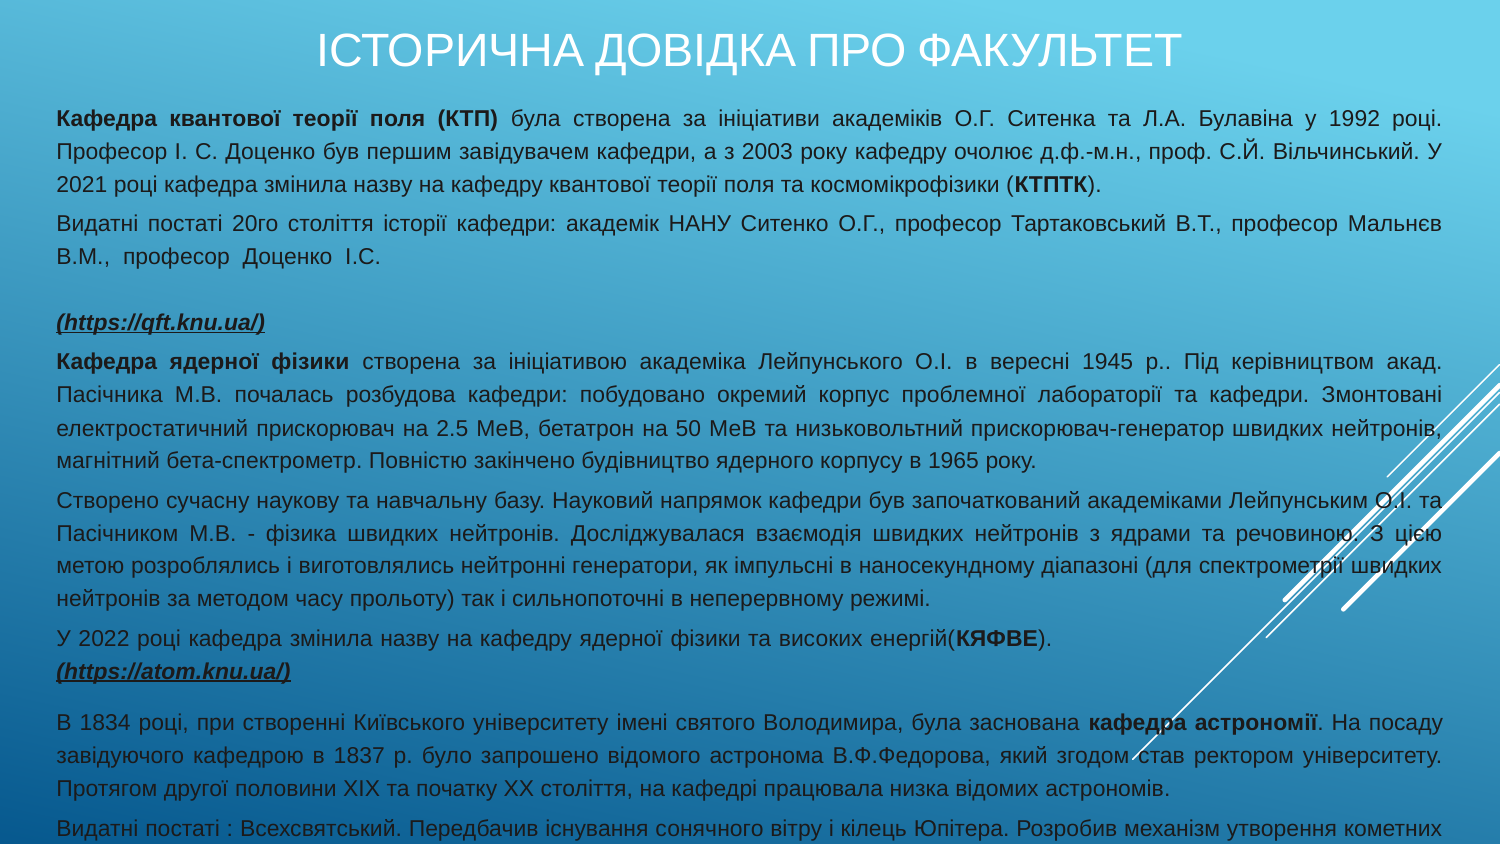

Історична довідка про факультет
Кафедра квантової теорії поля (КТП) була створена за ініціативи академіків О.Г. Ситенка та Л.А. Булавіна у 1992 році. Професор І. С. Доценко був першим завідувачем кафедри, а з 2003 року кафедру очолює д.ф.-м.н., проф. С.Й. Вільчинський. У 2021 році кафедра змінила назву на кафедру квантової теорії поля та космомікрофізики (КТПТК).
Видатні постаті 20го століття історії кафедри: академік НАНУ Ситенко О.Г., професор Тартаковський В.Т., професор Мальнєв В.М., професор Доценко І.С.   															        (https://qft.knu.ua/)
Кафедра ядерної фiзики створена за iнiцiативою академiка Лейпунського О.I. в вереснi 1945 р.. Пiд керiвництвом акад. Пасiчника М.В. почалась розбудова кафедри: побудовано окремий корпус проблемної лабораторiї та кафедри. Змонтованi електростатичний прискорювач на 2.5 МеВ, бетатрон на 50 МеВ та низьковольтний прискорювач-генератор швидких нейтронiв, магнiтний бета-спектрометр. Повнiстю закiнчено будiвництво ядерного корпусу в 1965 року.
Створено сучасну наукову та навчальну базу. Науковий напрямок кафедри був започаткований академiками Лейпунським О.I. та Пасiчником М.В. - фiзика швидких нейтронiв. Дослiджувалася взаємодiя швидких нейтронiв з ядрами та речовиною. З цiєю метою розроблялись і виготовлялись нейтроннi генератори, як iмпульснi в наносекундному дiапазонi (для спектрометрiї швидких нейтронiв за методом часу прольоту) так i сильнопоточнi в неперервному режимi.
У 2022 році кафедра змінила назву на кафедру ядерної фізики та високих енергій(КЯФВЕ).			    (https://atom.knu.ua/)
В 1834 році, при створенні Київського університету імені святого Володимира, була заснована кафедра астрономiї. На посаду завідуючого кафедрою в 1837 р. було запрошено відомого астронома В.Ф.Федорова, який згодом став ректором університету. Протягом другої половини ХІХ та початку ХХ століття, на кафедрі працювала низка відомих астрономів.
Видатні постаті : Всехсвятський. Передбачив існування сонячного вітру і кілець Юпітера. Розробив механізм утворення кометних ядер. Чурюмов. Відкрив дві комети. Комета Чурюмова-Герасименко стала першою в історії людства, на яку здійснена посадка космічного апарата. 														      (https://space.univ.kiev.ua/istoriya/)